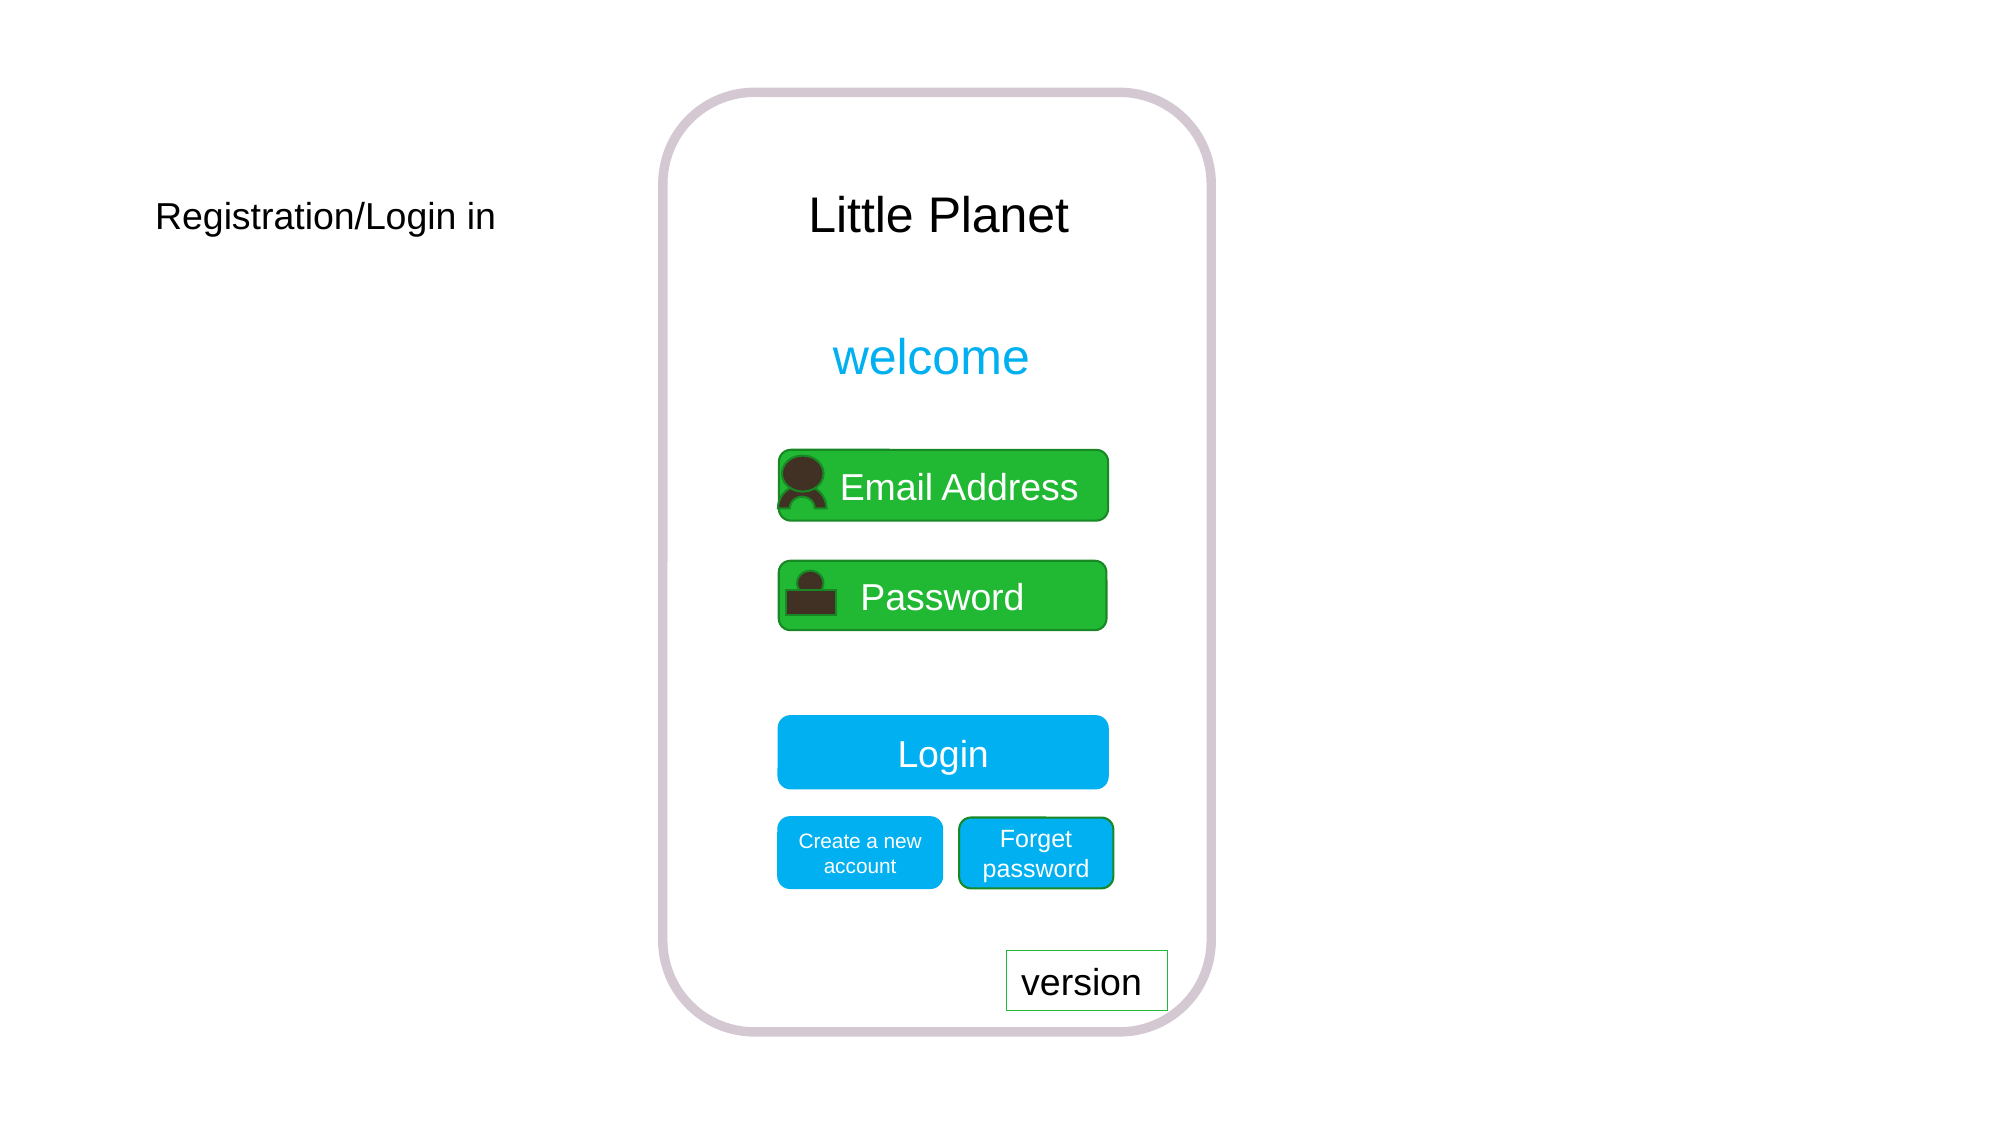

Little Planet
Registration/Login in
welcome
   Email Address

Password

Login
Create a new account
Forget password
version